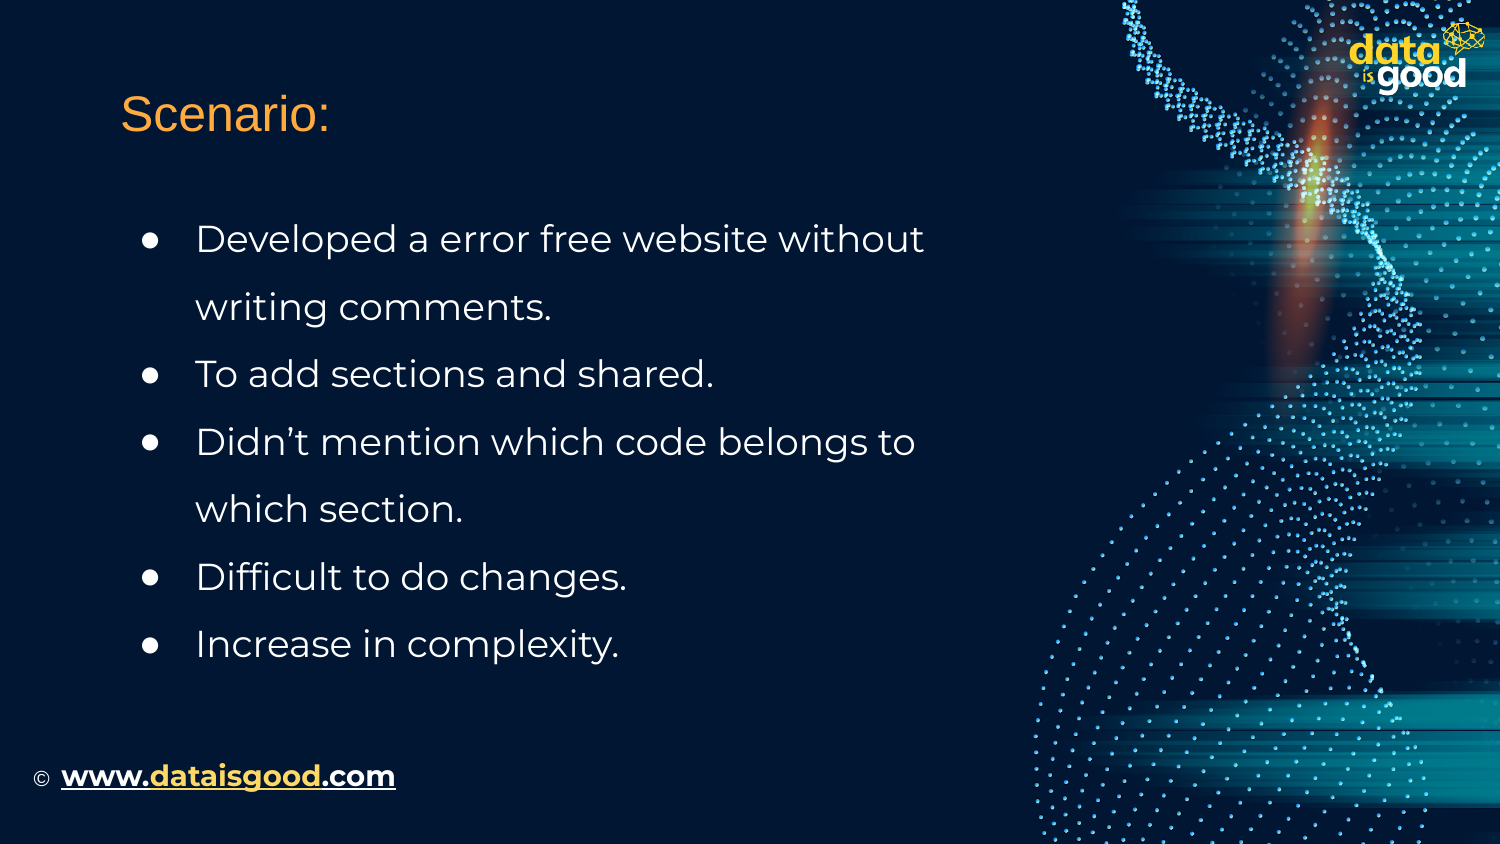

# Scenario:
Developed a error free website without writing comments.
To add sections and shared.
Didn’t mention which code belongs to which section.
Difficult to do changes.
Increase in complexity.